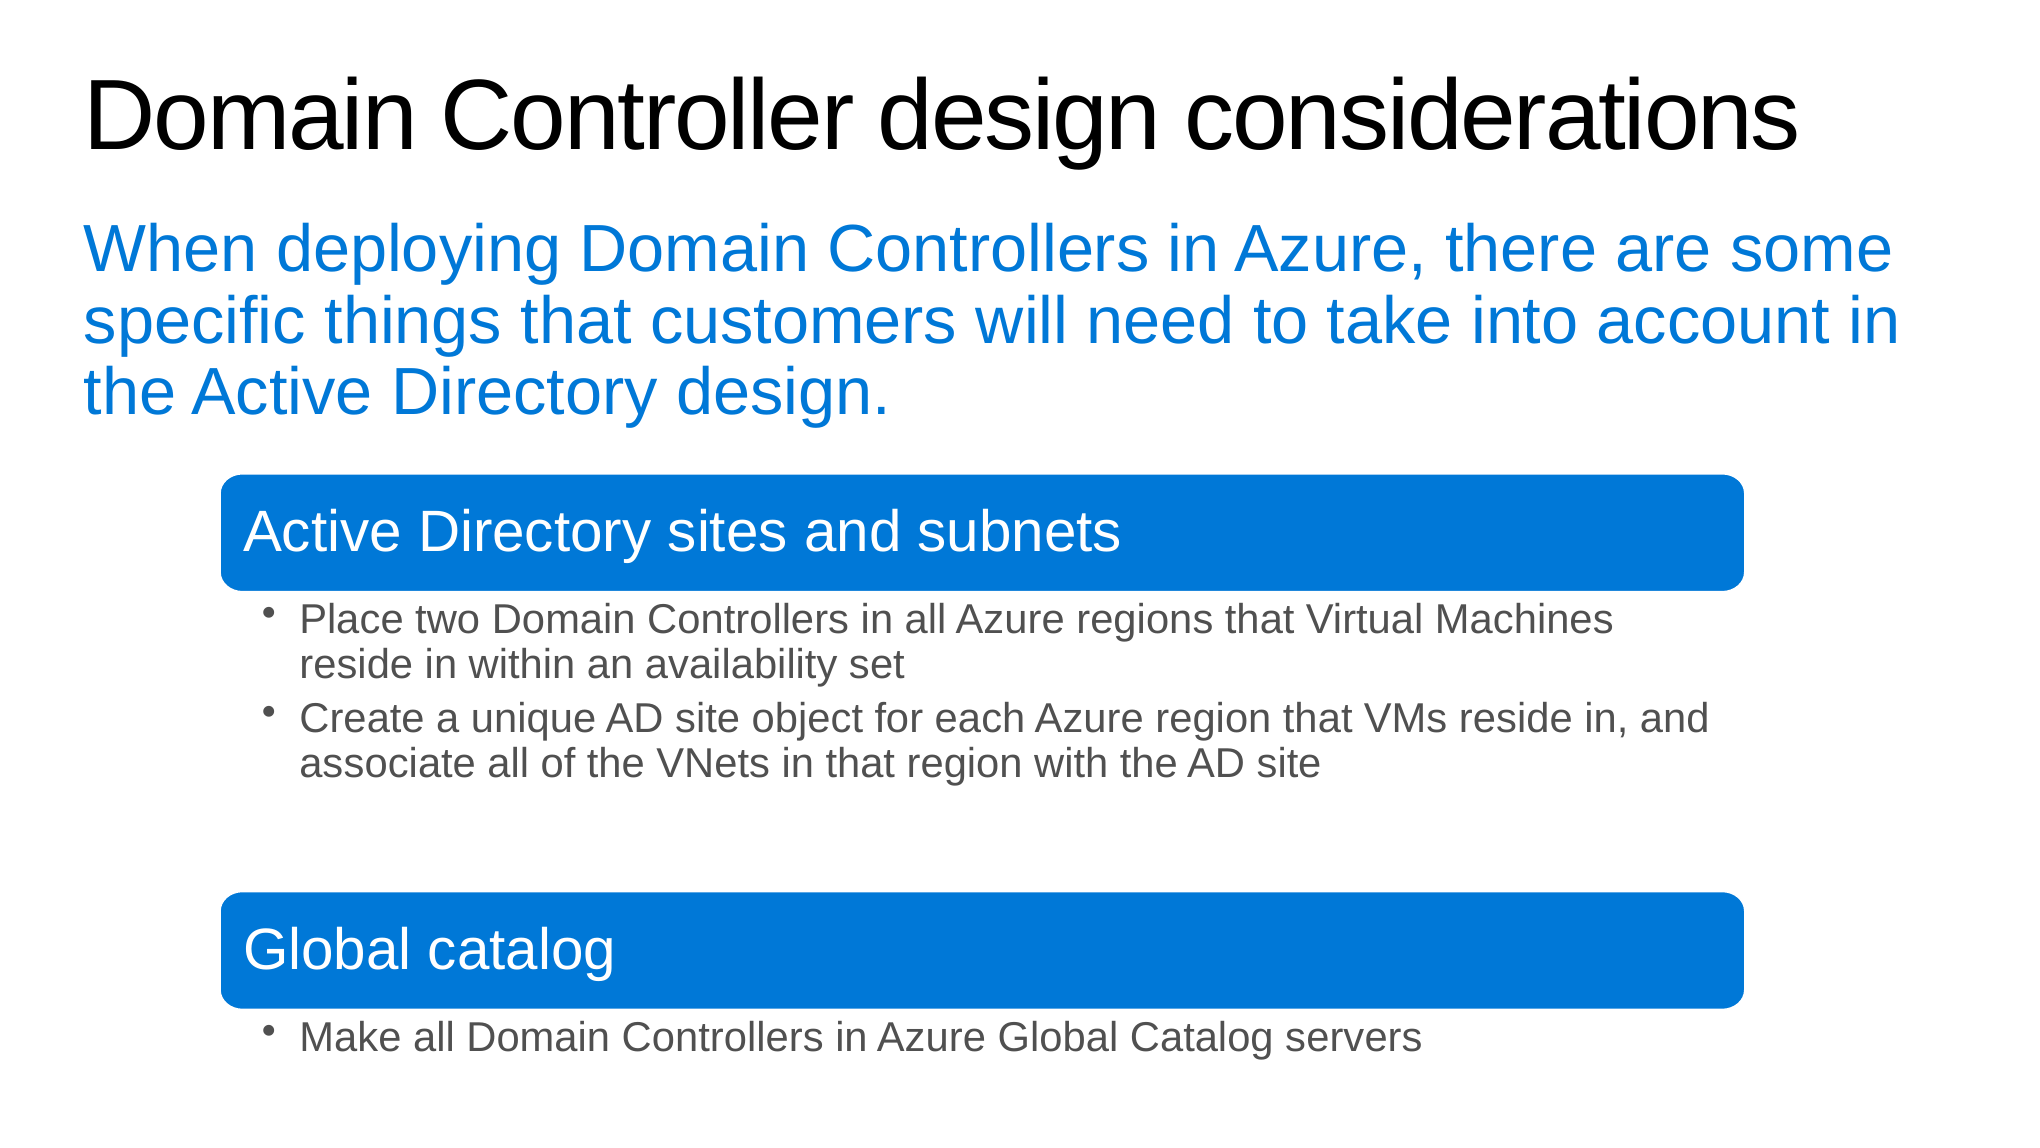

# Domain Controller design considerations
When deploying Domain Controllers in Azure, there are some specific things that customers will need to take into account in the Active Directory design.
Active Directory sites and subnets
Place two Domain Controllers in all Azure regions that Virtual Machines reside in within an availability set
Create a unique AD site object for each Azure region that VMs reside in, and associate all of the VNets in that region with the AD site
Global catalog
Make all Domain Controllers in Azure Global Catalog servers